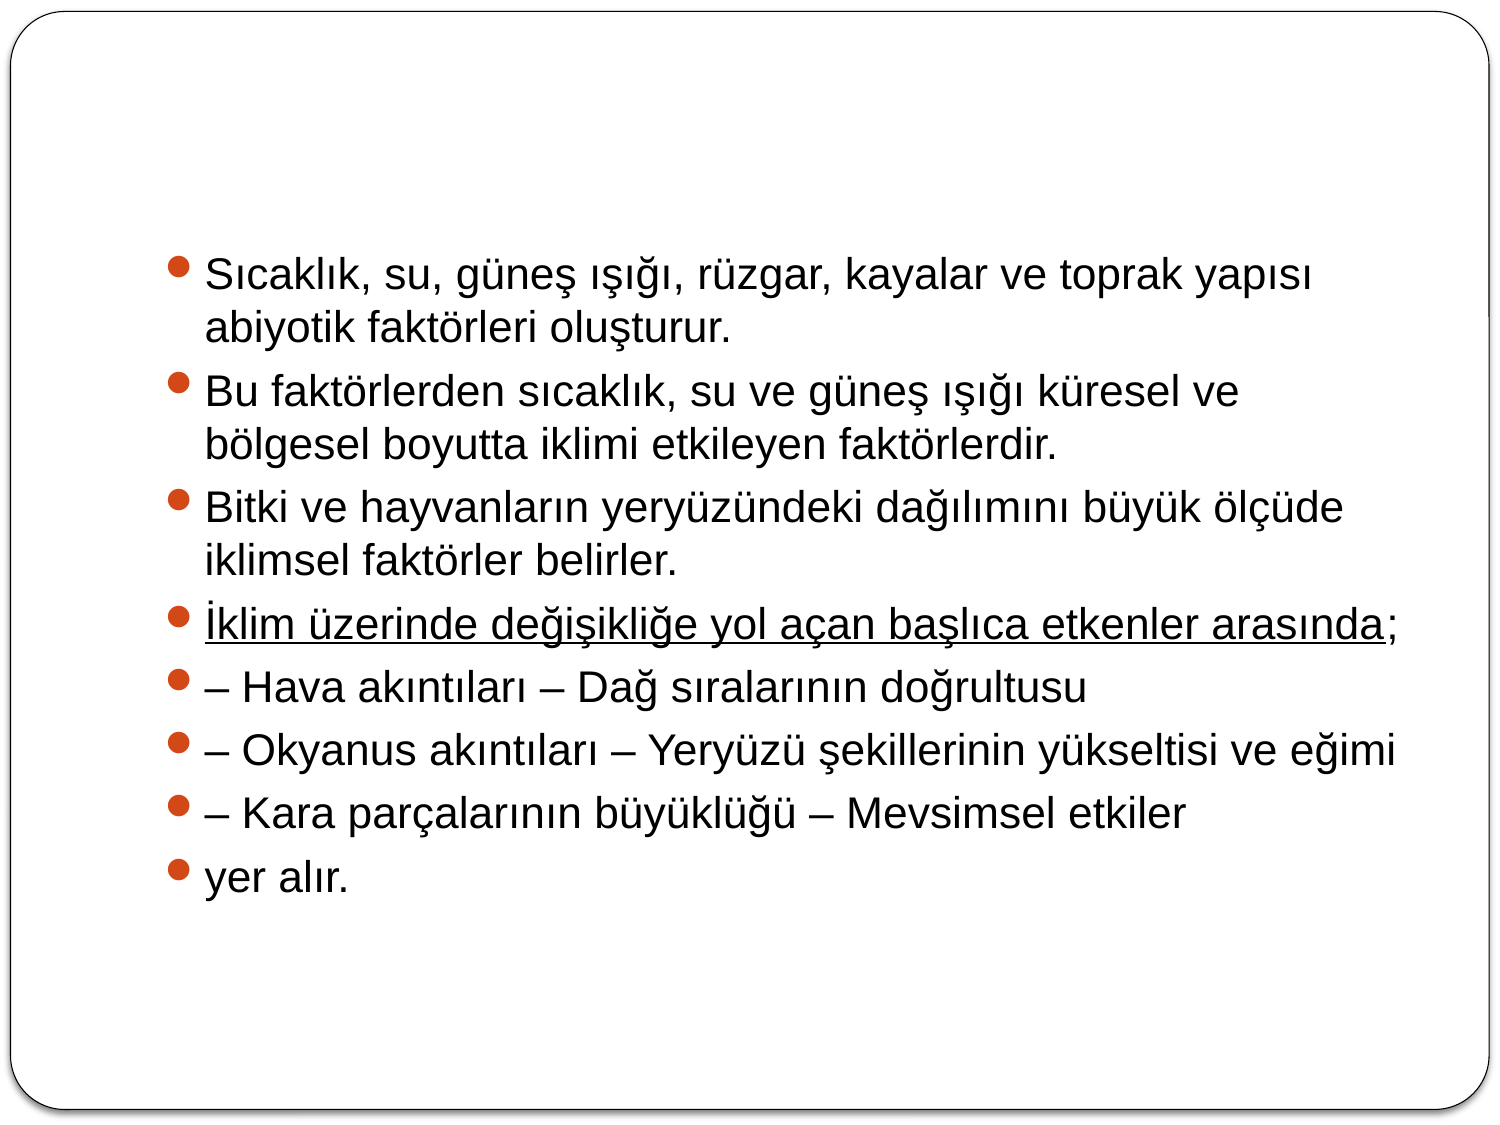

#
Sıcaklık, su, güneş ışığı, rüzgar, kayalar ve toprak yapısı abiyotik faktörleri oluşturur.
Bu faktörlerden sıcaklık, su ve güneş ışığı küresel ve bölgesel boyutta iklimi etkileyen faktörlerdir.
Bitki ve hayvanların yeryüzündeki dağılımını büyük ölçüde iklimsel faktörler belirler.
İklim üzerinde değişikliğe yol açan başlıca etkenler arasında;
– Hava akıntıları – Dağ sıralarının doğrultusu
– Okyanus akıntıları – Yeryüzü şekillerinin yükseltisi ve eğimi
– Kara parçalarının büyüklüğü – Mevsimsel etkiler
yer alır.